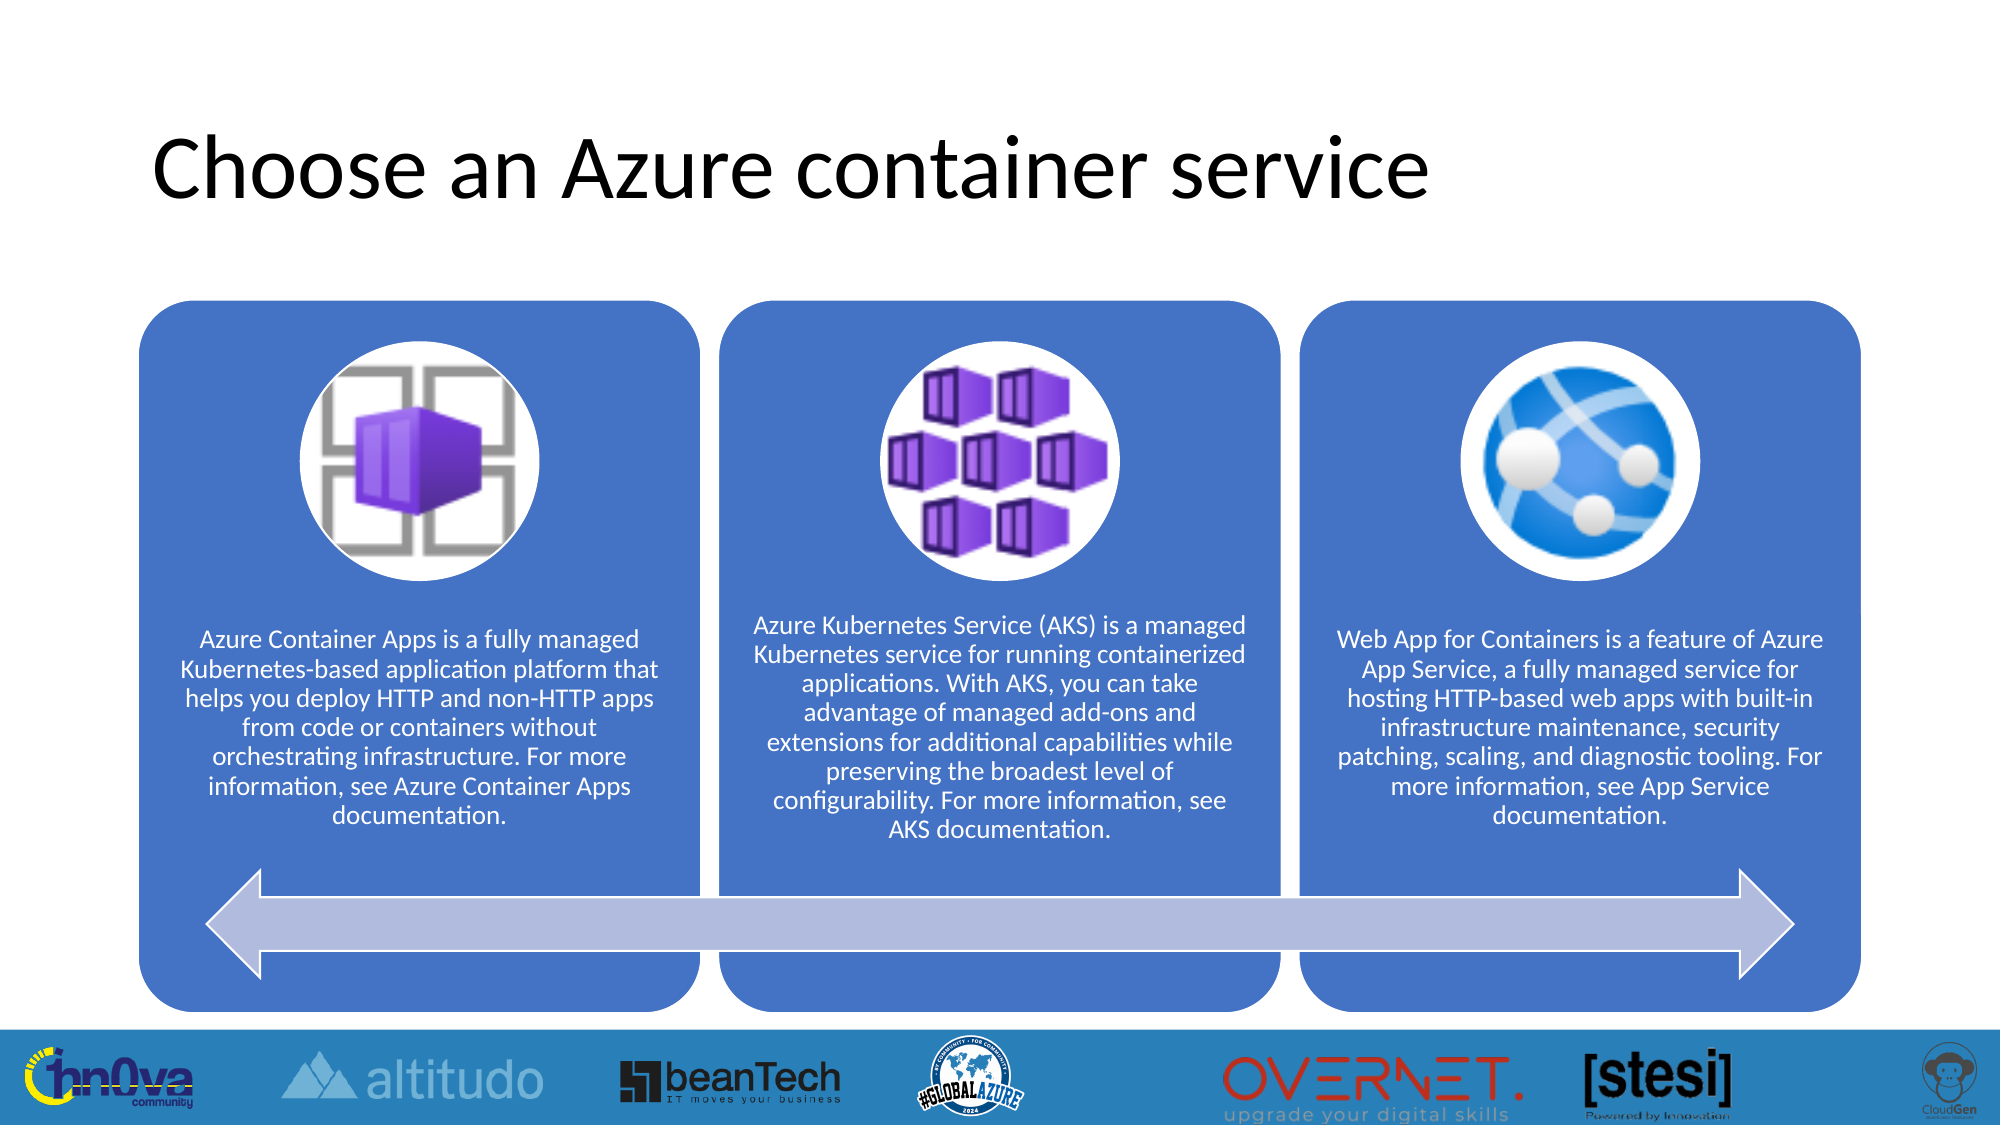

# Choose an Azure container service
Azure Container Apps is a fully managed Kubernetes-based application platform that helps you deploy HTTP and non-HTTP apps from code or containers without orchestrating infrastructure. For more information, see Azure Container Apps documentation.
Azure Kubernetes Service (AKS) is a managed Kubernetes service for running containerized applications. With AKS, you can take advantage of managed add-ons and extensions for additional capabilities while preserving the broadest level of configurability. For more information, see AKS documentation.
Web App for Containers is a feature of Azure App Service, a fully managed service for hosting HTTP-based web apps with built-in infrastructure maintenance, security patching, scaling, and diagnostic tooling. For more information, see App Service documentation.